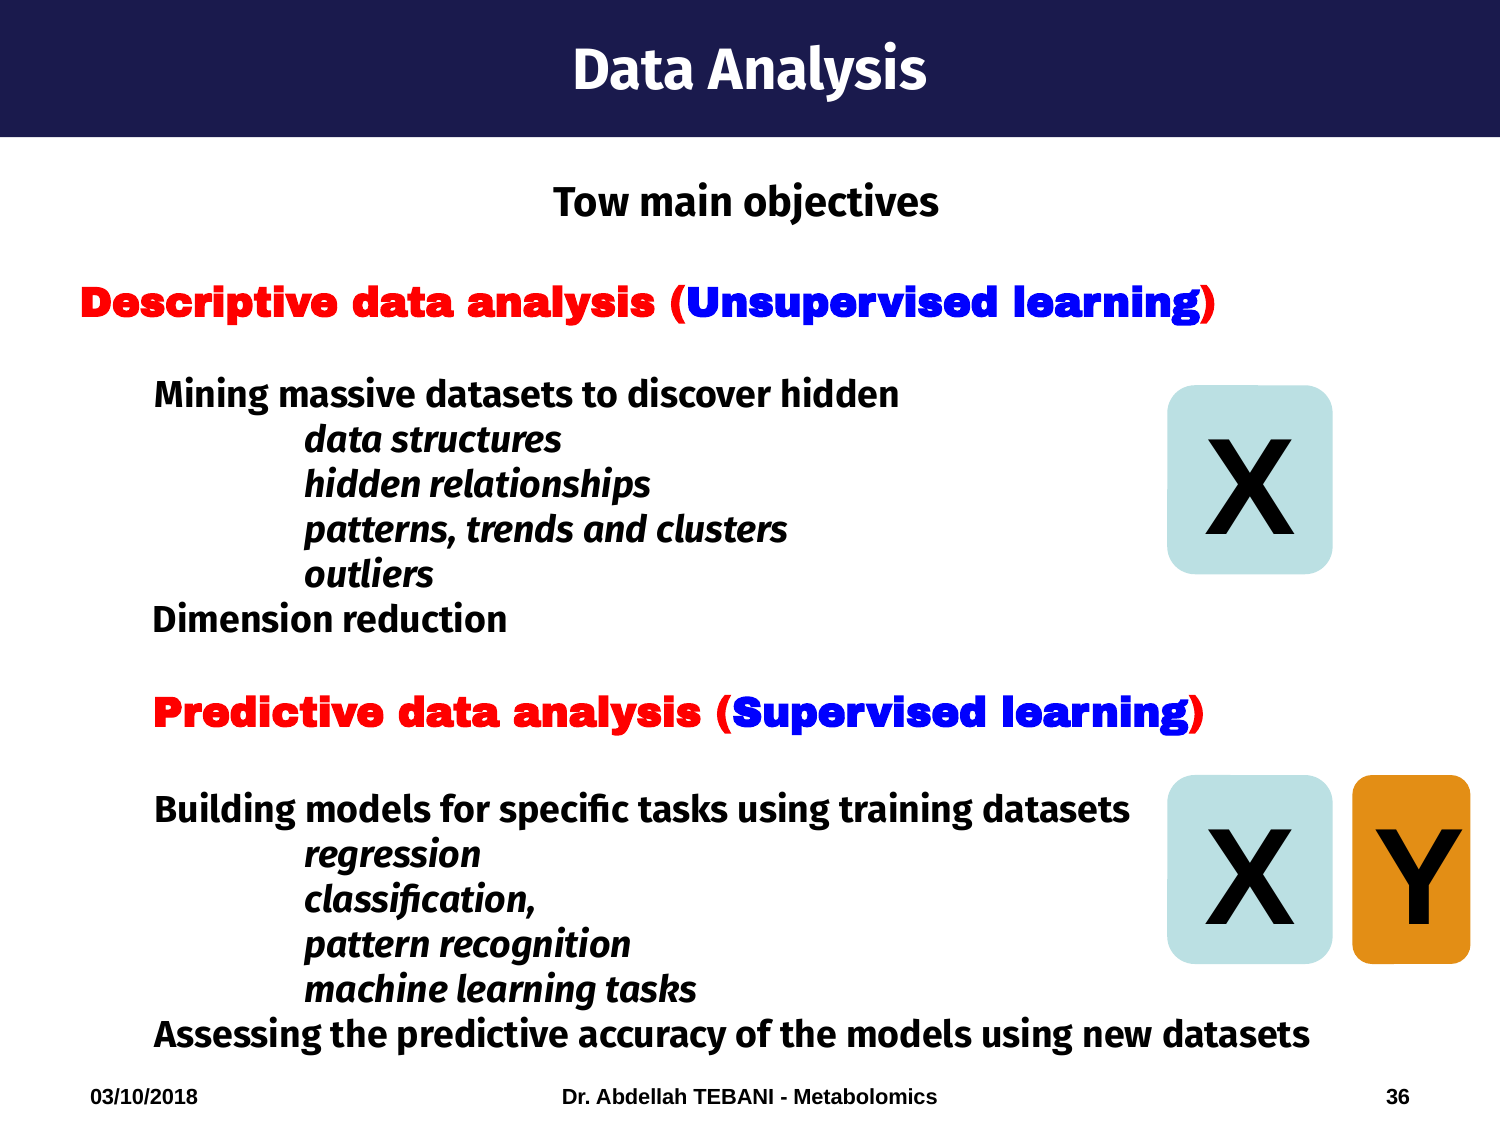

Data Analysis

Tow main objectives

Descriptive data analysis (Unsupervised learning)

Mining massive datasets to discover hidden
 	data structures
	hidden relationships
	patterns, trends and clusters
	outliers
Dimension reduction

Predictive data analysis (Supervised learning)

Building models for specific tasks using training datasets
	regression
	classification,
	pattern recognition
	machine learning tasks
Assessing the predictive accuracy of the models using new datasets

X
X
Y
03/10/2018
Dr. Abdellah TEBANI - Metabolomics
36